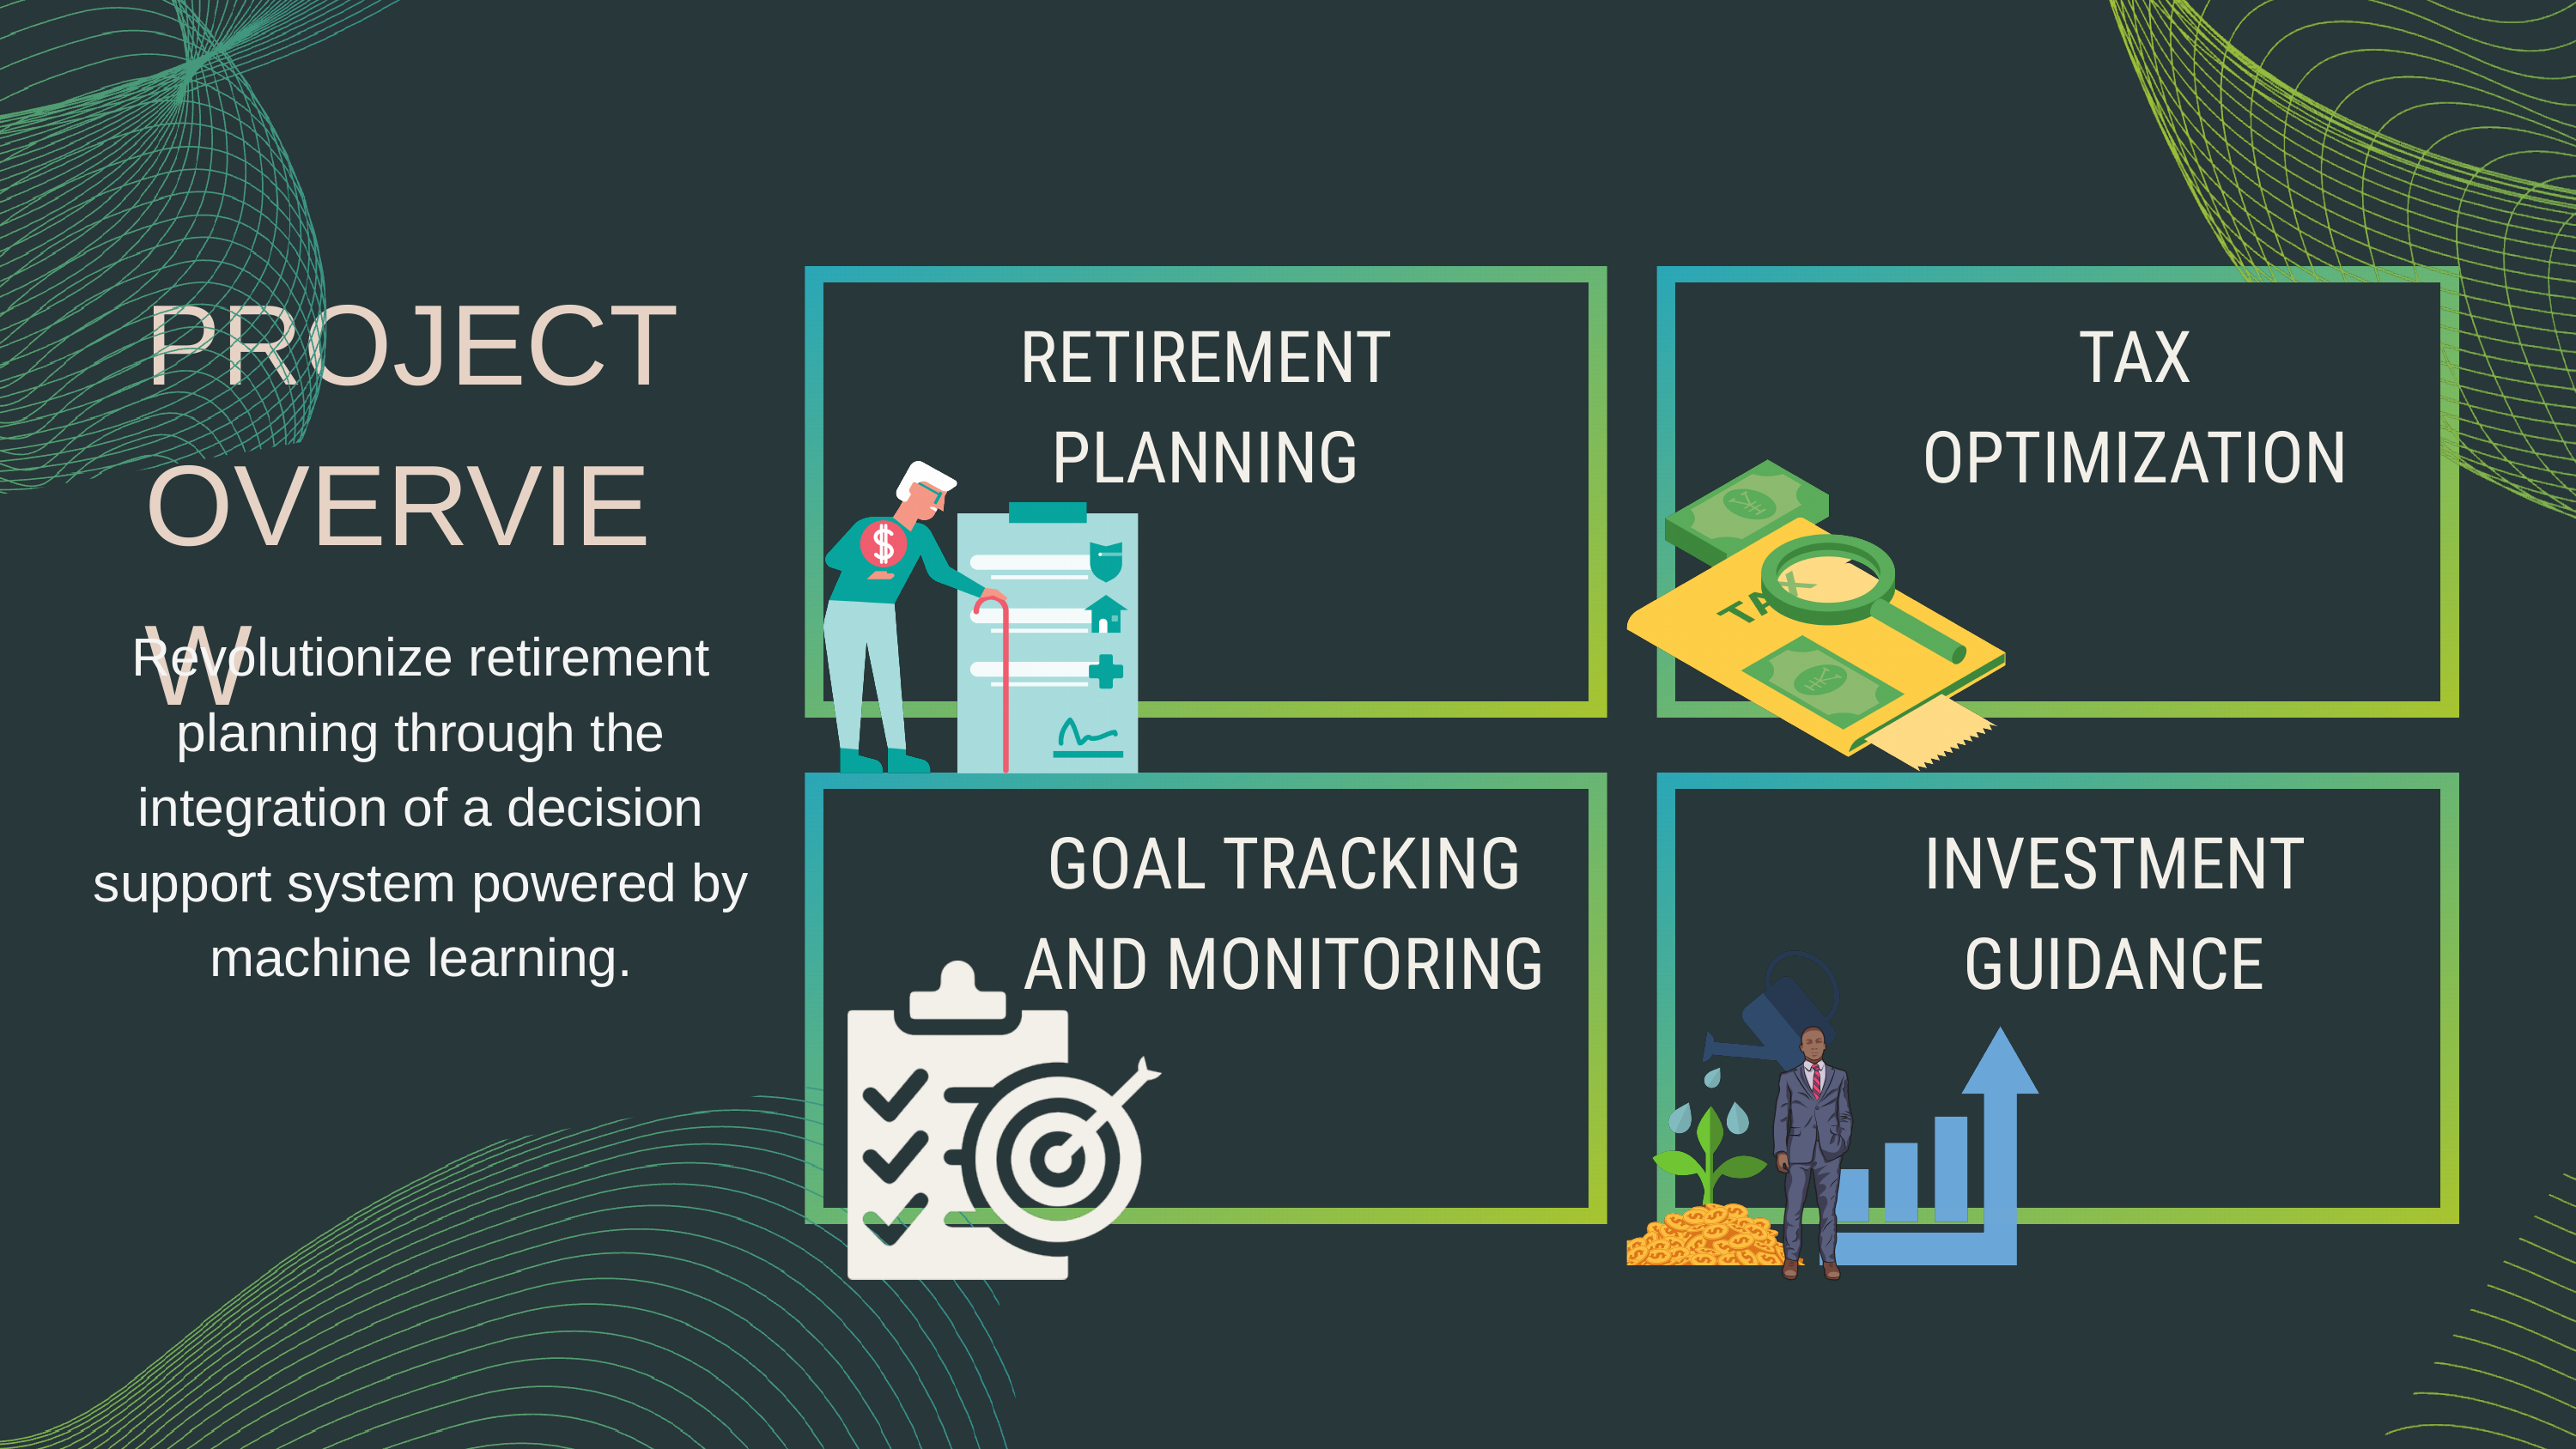

PROJECT OVERVIEW

RETIREMENT PLANNING
TAX OPTIMIZATION

Revolutionize retirement planning through the integration of a decision support system powered by machine learning.

GOAL TRACKING AND MONITORING
INVESTMENT GUIDANCE